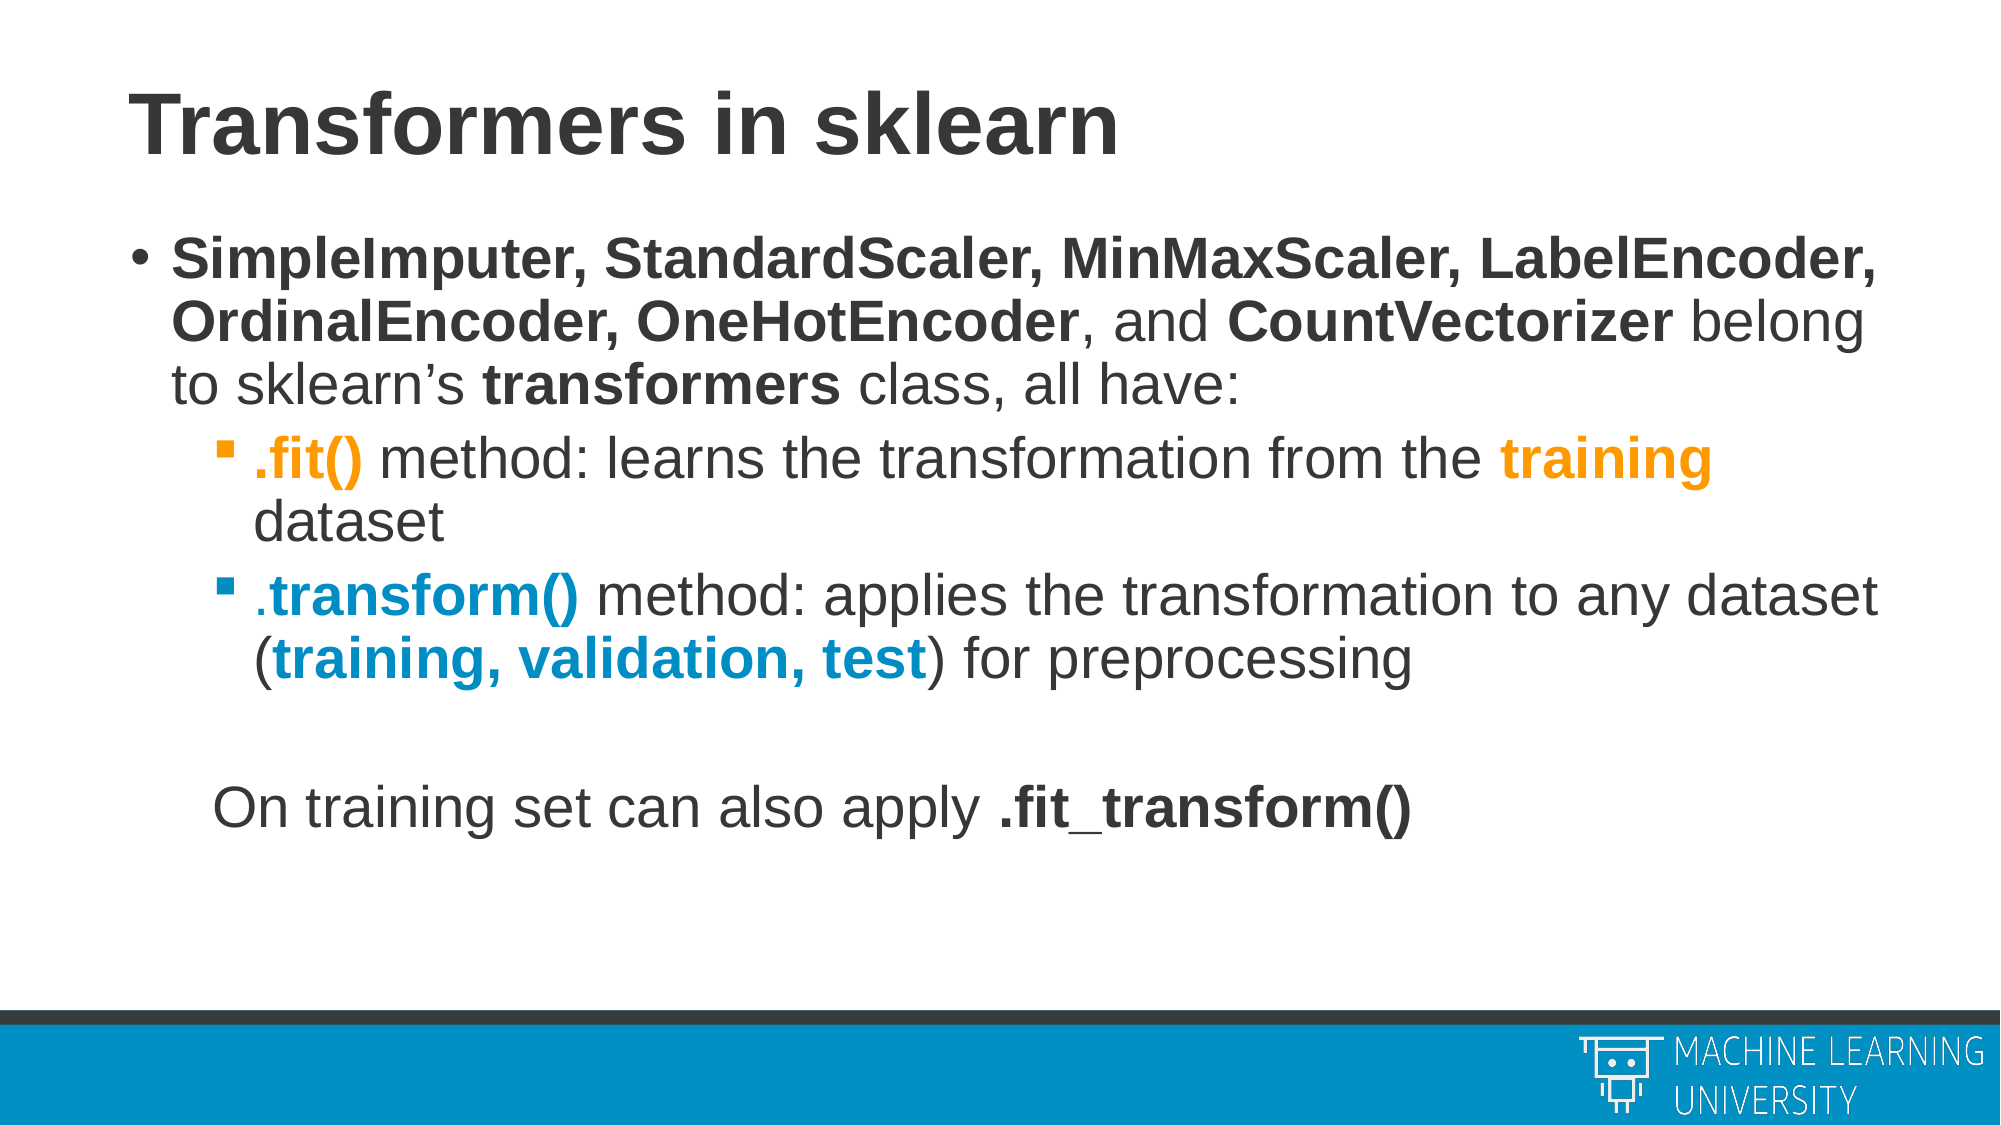

# Transformers in sklearn
SimpleImputer, StandardScaler, MinMaxScaler, LabelEncoder, OrdinalEncoder, OneHotEncoder, and CountVectorizer belong to sklearn’s transformers class, all have:
.fit() method: learns the transformation from the training dataset
.transform() method: applies the transformation to any dataset (training, validation, test) for preprocessing

On training set can also apply .fit_transform()